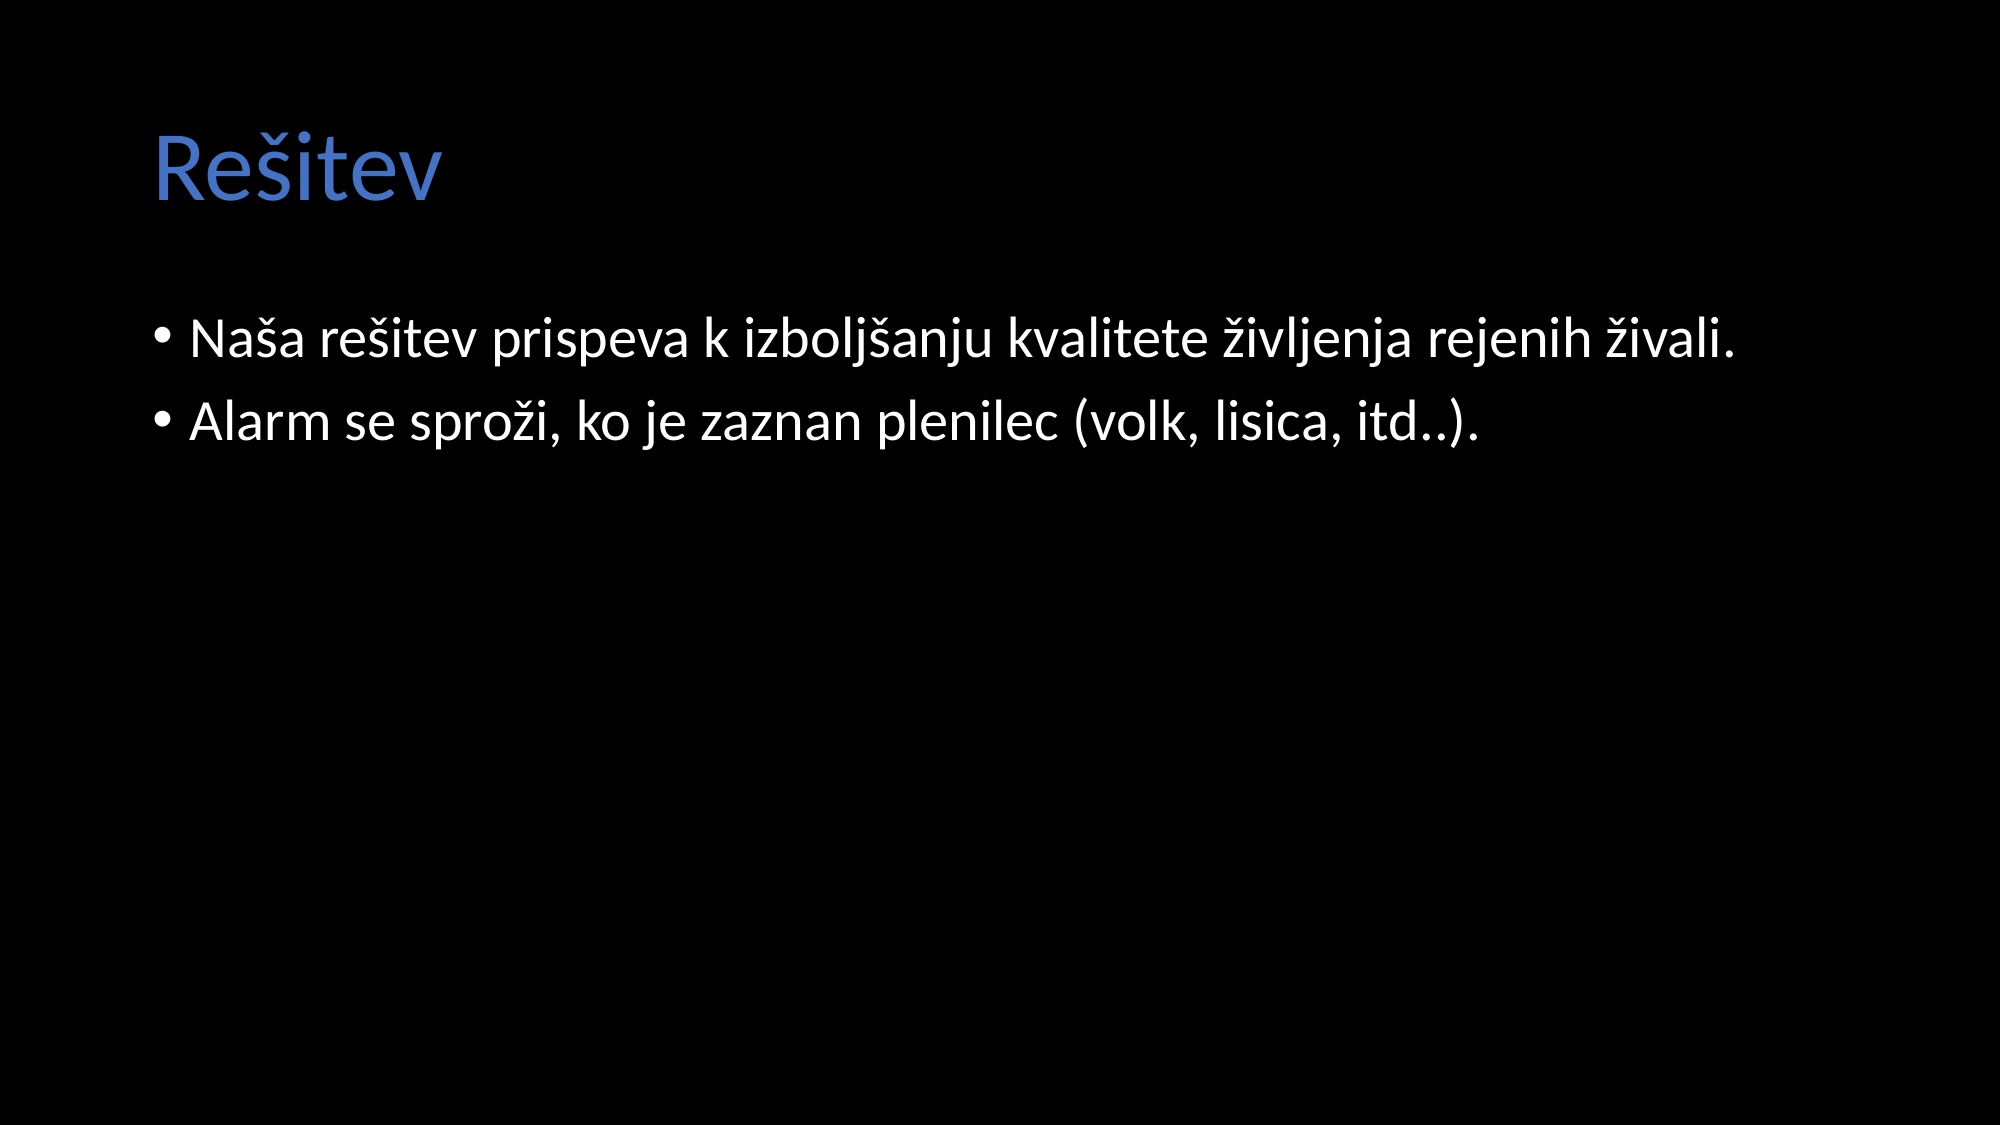

# Rešitev
Naša rešitev prispeva k izboljšanju kvalitete življenja rejenih živali.
Alarm se sproži, ko je zaznan plenilec (volk, lisica, itd..).